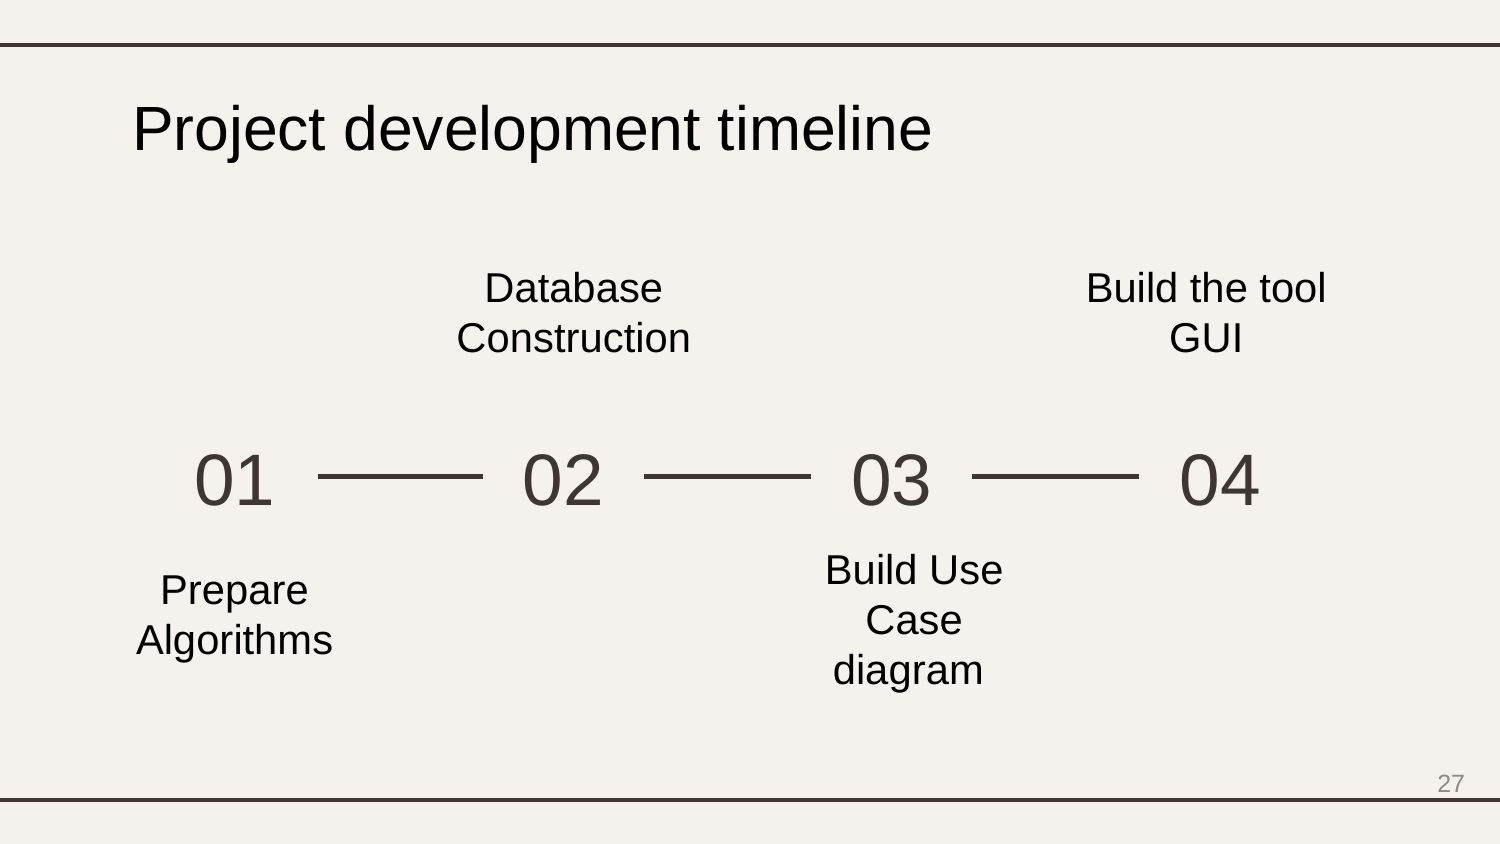

# Project development timeline
Database
Construction
Build the tool GUI
01
02
03
04
Prepare Algorithms
Build Use Case diagram
27